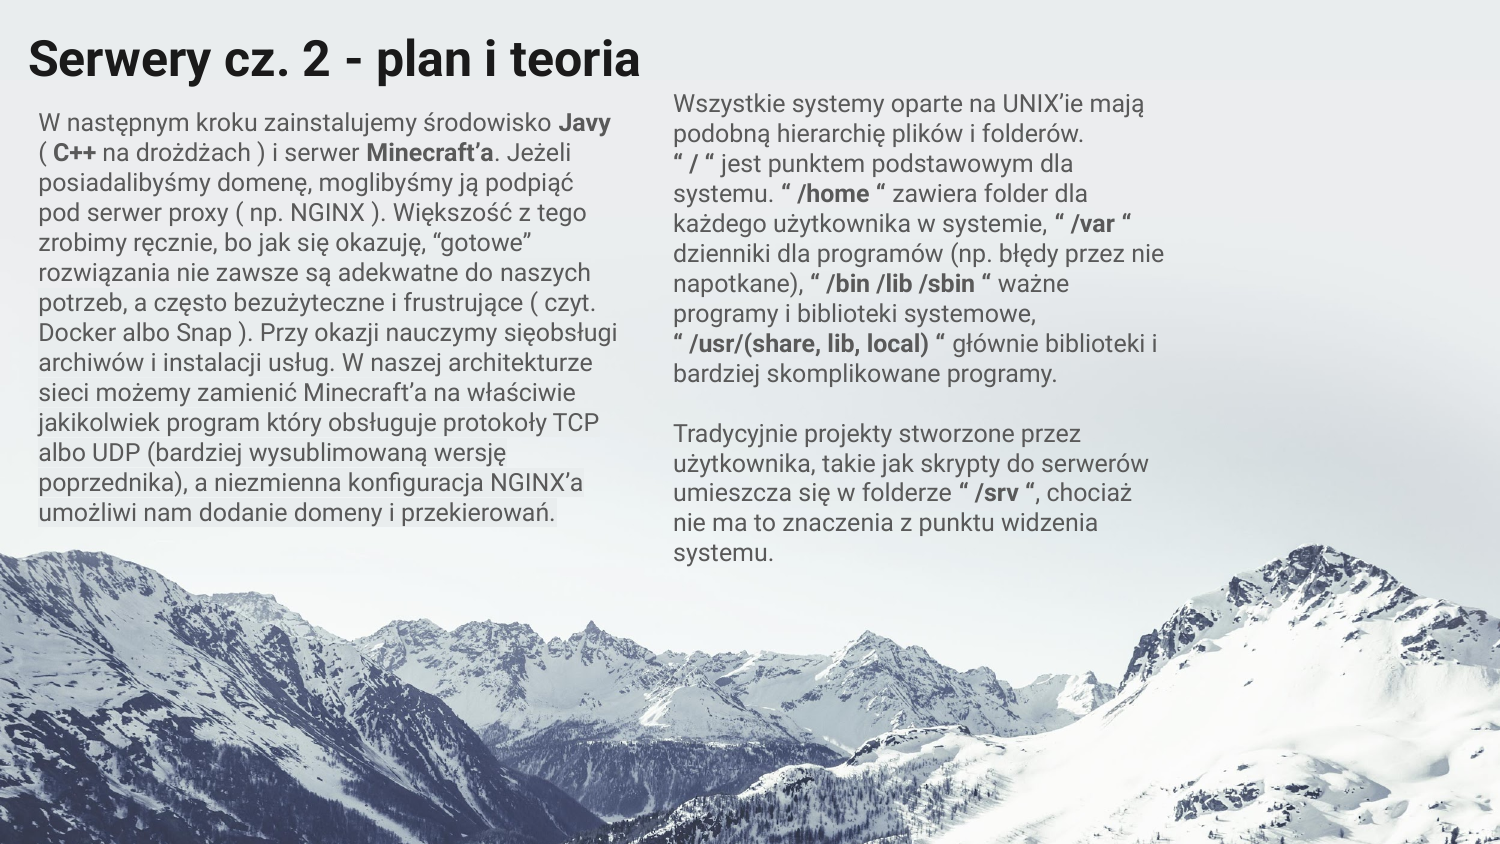

# Serwery cz. 2 - plan i teoria
Wszystkie systemy oparte na UNIX’ie mają podobną hierarchię plików i folderów.
“ / “ jest punktem podstawowym dla systemu. “ /home “ zawiera folder dla każdego użytkownika w systemie, “ /var “  dzienniki dla programów (np. błędy przez nie napotkane), “ /bin /lib /sbin “ ważne programy i biblioteki systemowe,
“ /usr/(share, lib, local) “ głównie biblioteki i bardziej skomplikowane programy.

Tradycyjnie projekty stworzone przez użytkownika, takie jak skrypty do serwerów umieszcza się w folderze “ /srv “, chociaż nie ma to znaczenia z punktu widzenia systemu.
W następnym kroku zainstalujemy środowisko Javy ( C++ na drożdżach ) i serwer Minecraft’a. Jeżeli posiadalibyśmy domenę, moglibyśmy ją podpiąć pod serwer proxy ( np. NGINX ). Większość z tego zrobimy ręcznie, bo jak się okazuję, “gotowe” rozwiązania nie zawsze są adekwatne do naszych potrzeb, a często bezużyteczne i frustrujące ( czyt. Docker albo Snap ). Przy okazji nauczymy sięobsługi archiwów i instalacji usług. W naszej architekturze sieci możemy zamienić Minecraft’a na właściwie jakikolwiek program który obsługuje protokoły TCP albo UDP (bardziej wysublimowaną wersję poprzednika), a niezmienna konfiguracja NGINX’a umożliwi nam dodanie domeny i przekierowań.